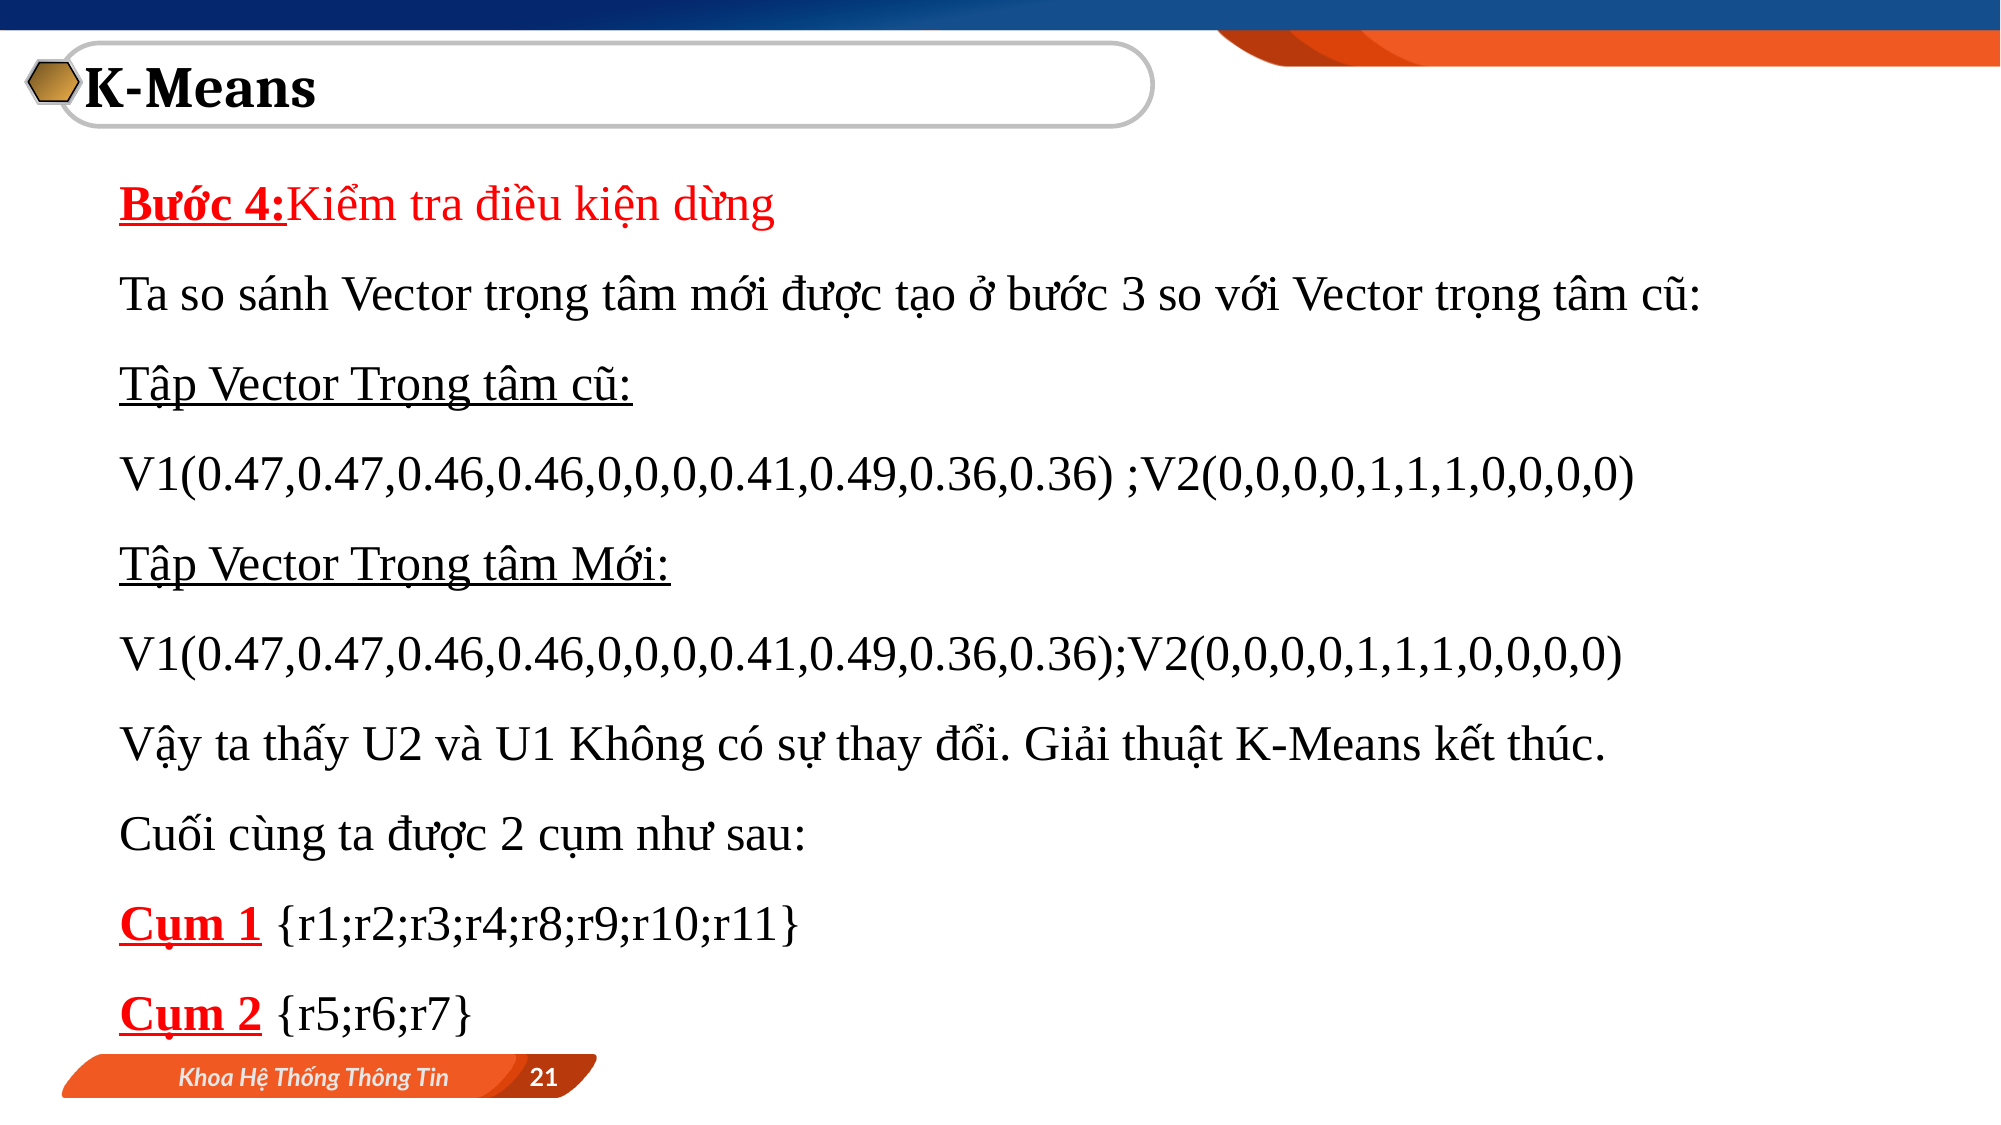

K-Means

Bước 4:Kiểm tra điều kiện dừng
Ta so sánh Vector trọng tâm mới được tạo ở bước 3 so với Vector trọng tâm cũ:
Tập Vector Trọng tâm cũ:
V1(0.47,0.47,0.46,0.46,0,0,0,0.41,0.49,0.36,0.36) ;V2(0,0,0,0,1,1,1,0,0,0,0)
Tập Vector Trọng tâm Mới:
V1(0.47,0.47,0.46,0.46,0,0,0,0.41,0.49,0.36,0.36);V2(0,0,0,0,1,1,1,0,0,0,0)
Vậy ta thấy U2 và U1 Không có sự thay đổi. Giải thuật K-Means kết thúc.
Cuối cùng ta được 2 cụm như sau:
Cụm 1 {r1;r2;r3;r4;r8;r9;r10;r11}
Cụm 2 {r5;r6;r7}
21
Khoa Hệ Thống Thông Tin